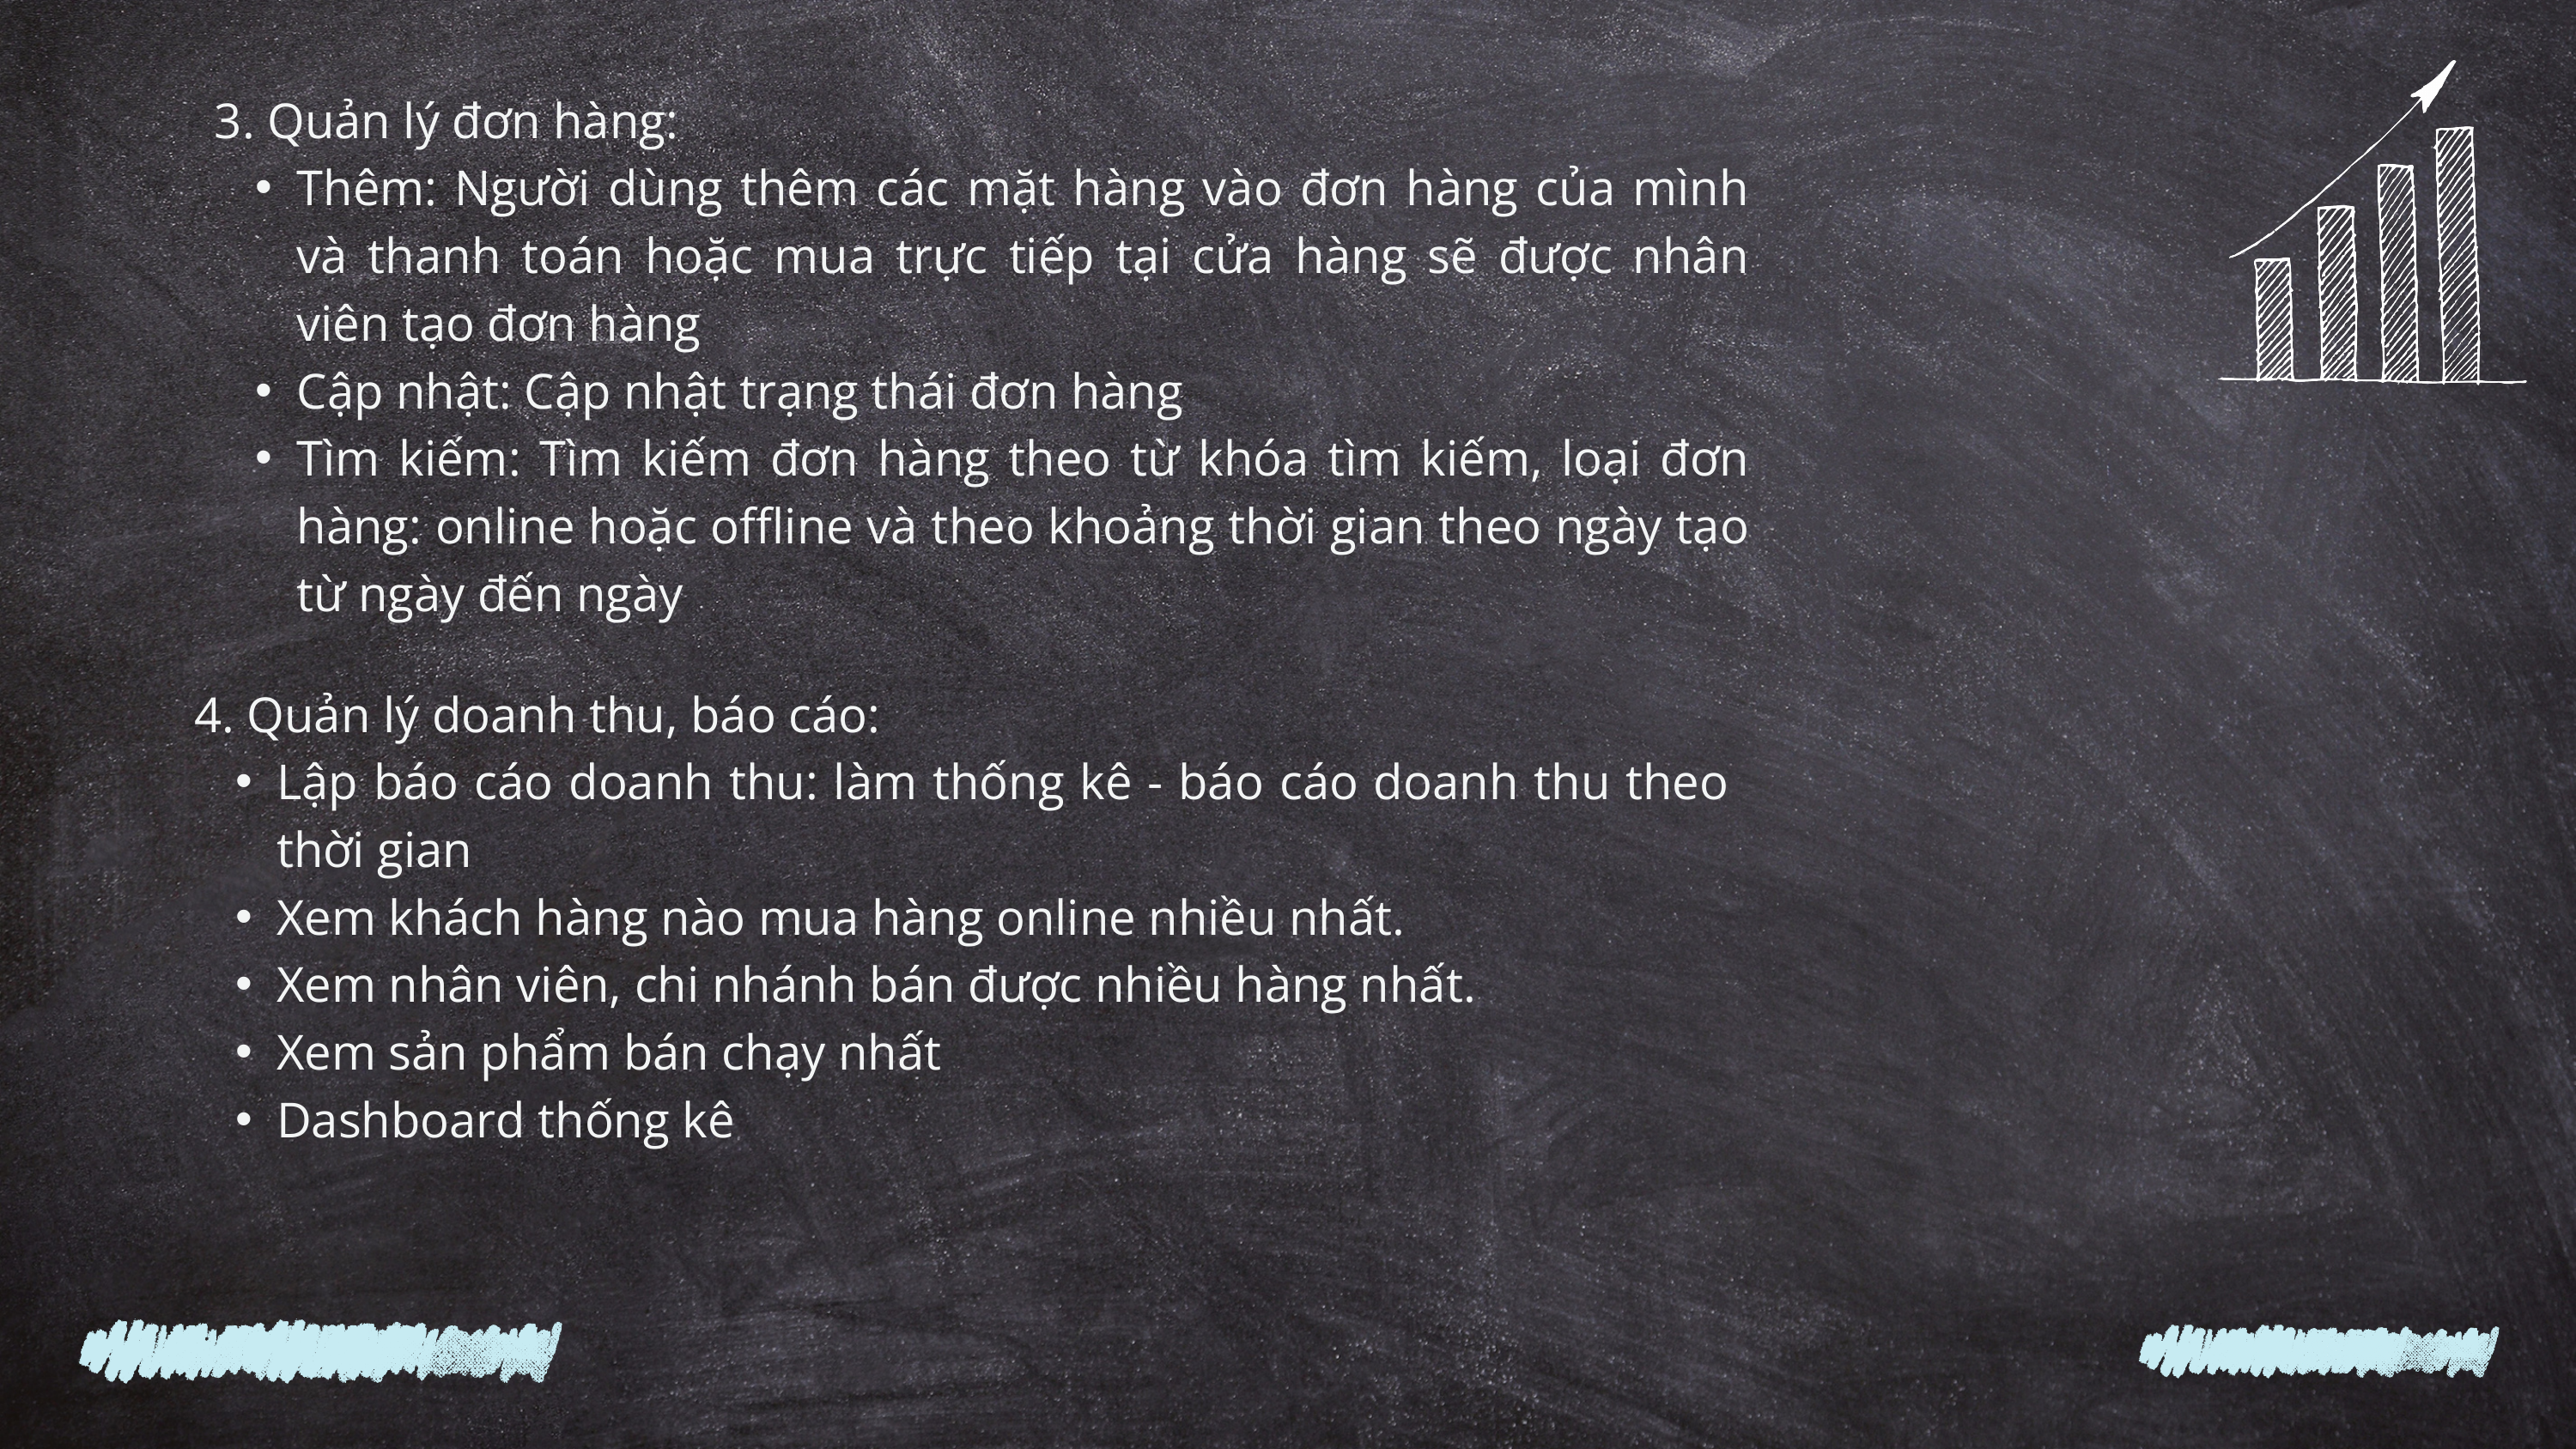

3. Quản lý đơn hàng:
Thêm: Người dùng thêm các mặt hàng vào đơn hàng của mình và thanh toán hoặc mua trực tiếp tại cửa hàng sẽ được nhân viên tạo đơn hàng
Cập nhật: Cập nhật trạng thái đơn hàng
Tìm kiếm: Tìm kiếm đơn hàng theo từ khóa tìm kiếm, loại đơn hàng: online hoặc offline và theo khoảng thời gian theo ngày tạo từ ngày đến ngày

4. Quản lý doanh thu, báo cáo:
Lập báo cáo doanh thu: làm thống kê - báo cáo doanh thu theo thời gian
Xem khách hàng nào mua hàng online nhiều nhất.
Xem nhân viên, chi nhánh bán được nhiều hàng nhất.
Xem sản phẩm bán chạy nhất
Dashboard thống kê